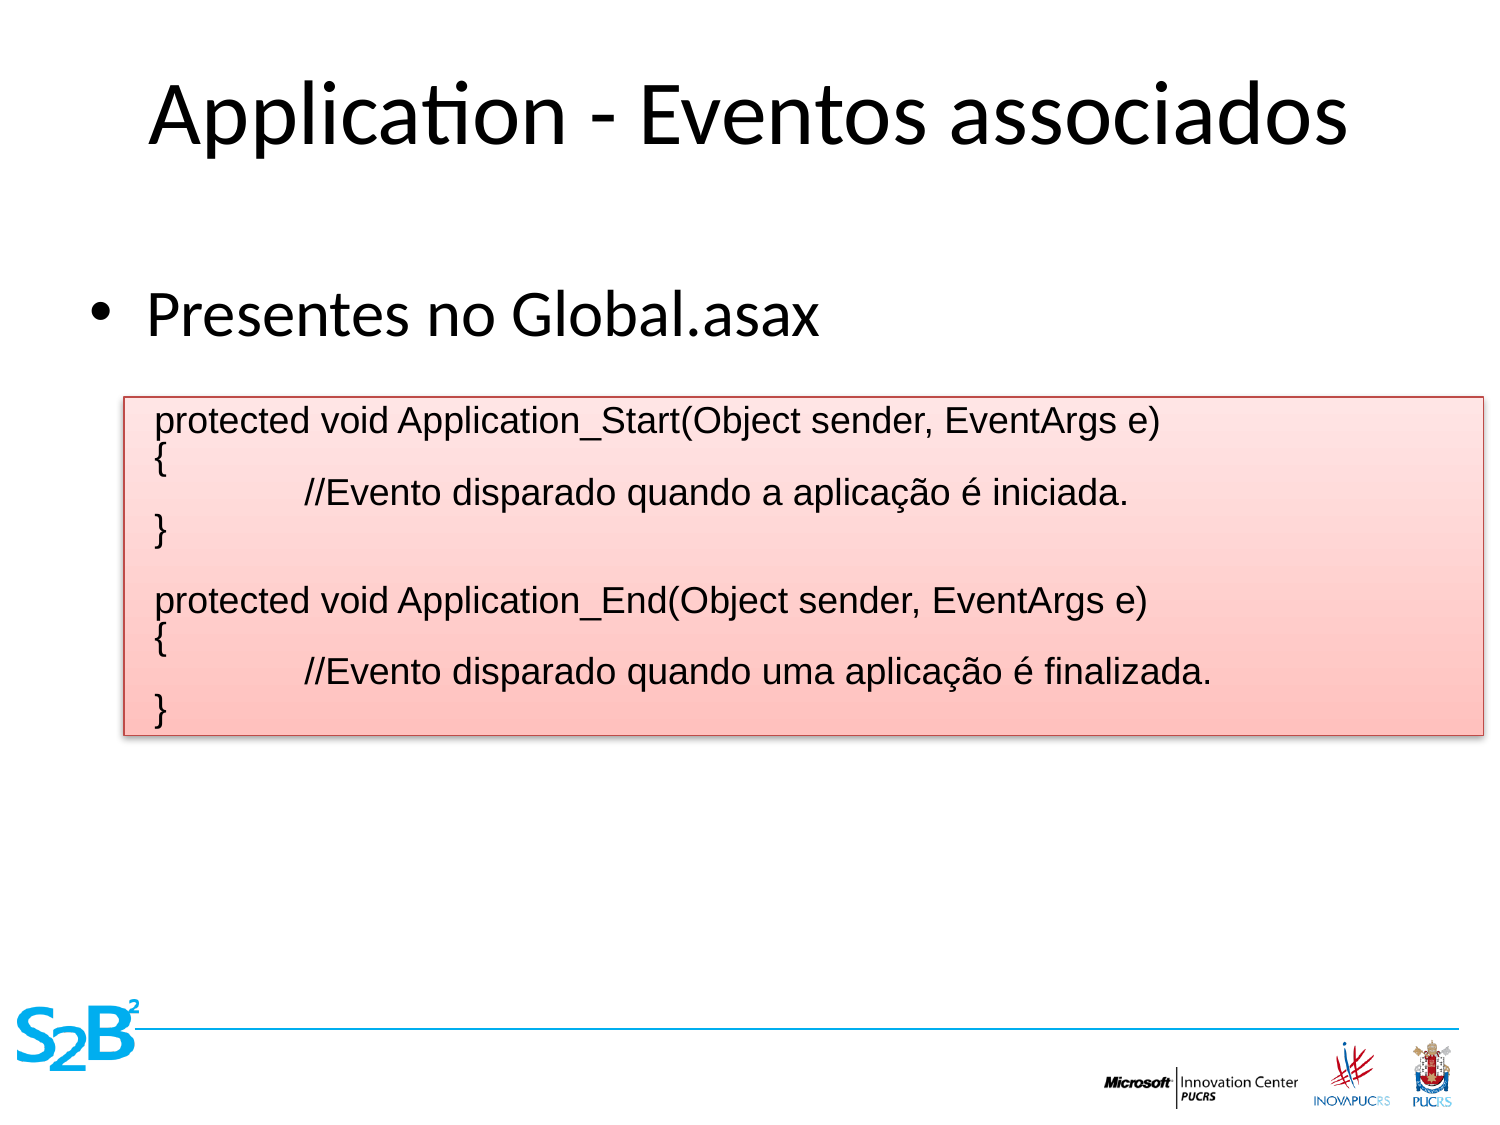

# Application - Eventos associados
Presentes no Global.asax

protected void Application_Start(Object sender, EventArgs e)
{
	//Evento disparado quando a aplicação é iniciada.
}

protected void Application_End(Object sender, EventArgs e)
{
	//Evento disparado quando uma aplicação é finalizada.
}